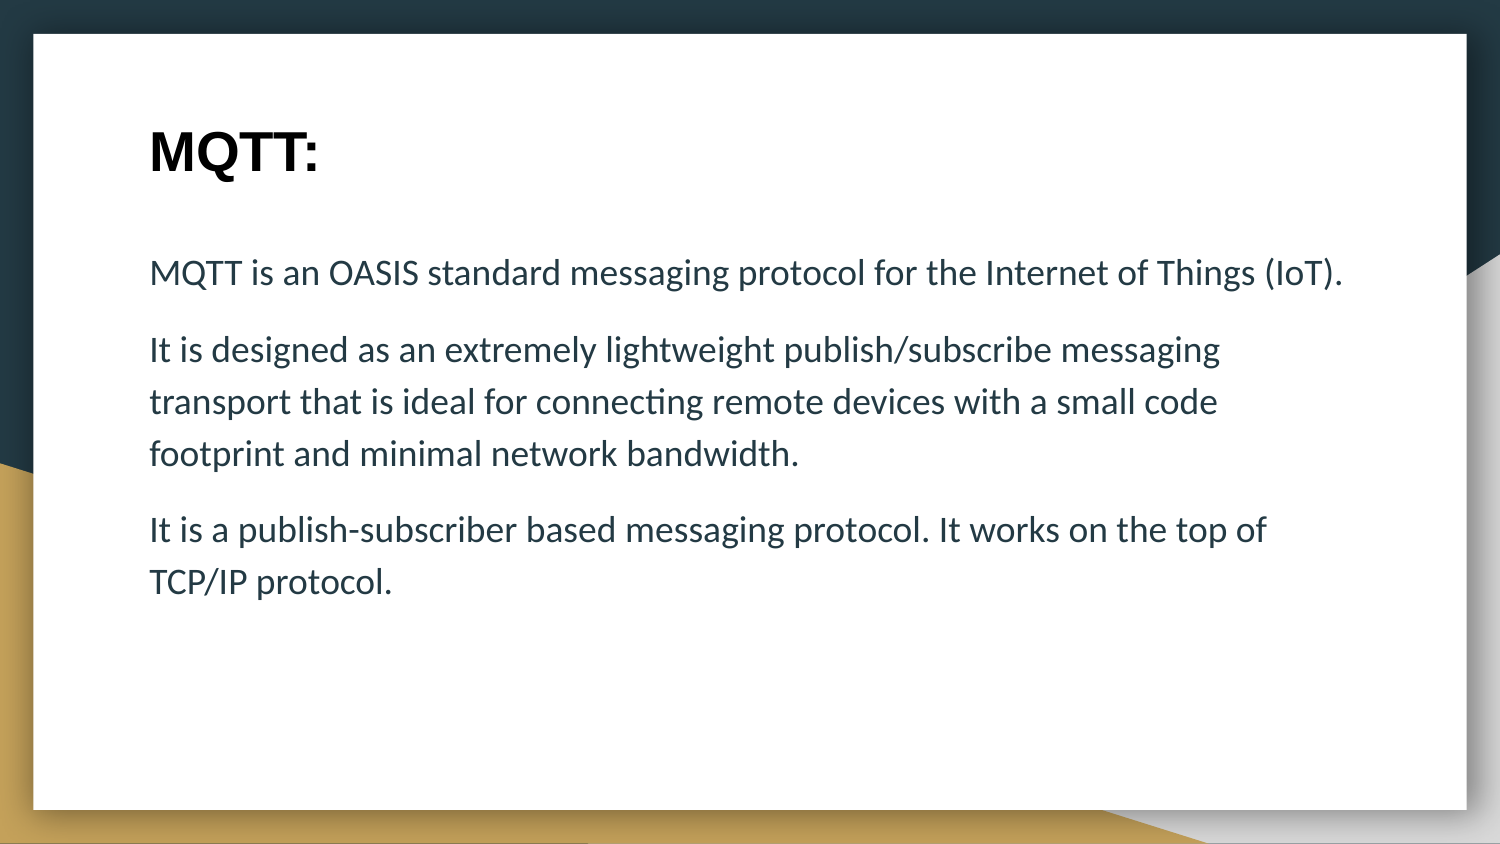

# MQTT:

MQTT is an OASIS standard messaging protocol for the Internet of Things (IoT).
It is designed as an extremely lightweight publish/subscribe messaging transport that is ideal for connecting remote devices with a small code footprint and minimal network bandwidth.
It is a publish-subscriber based messaging protocol. It works on the top of TCP/IP protocol.